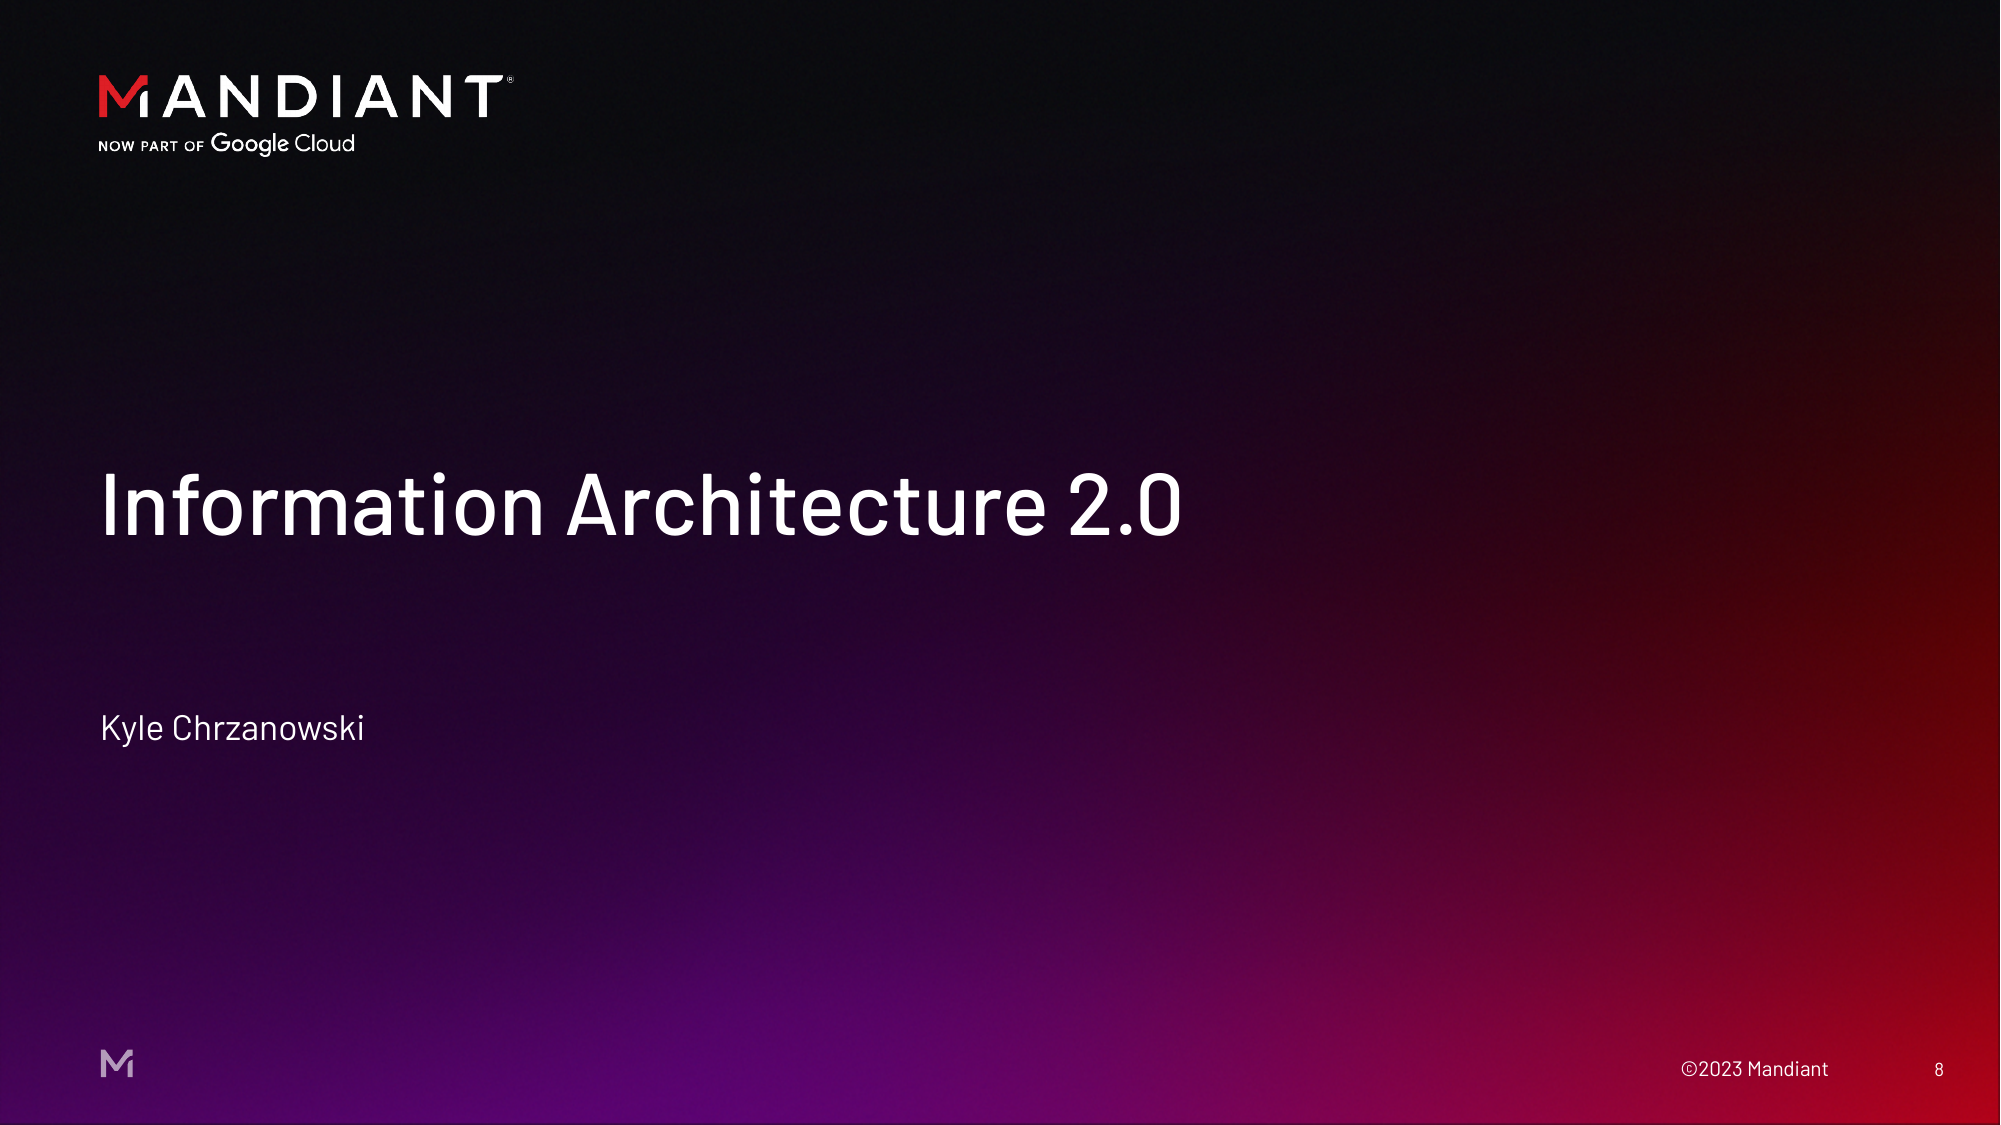

# Information Architecture 2.0
Kyle Chrzanowski
8